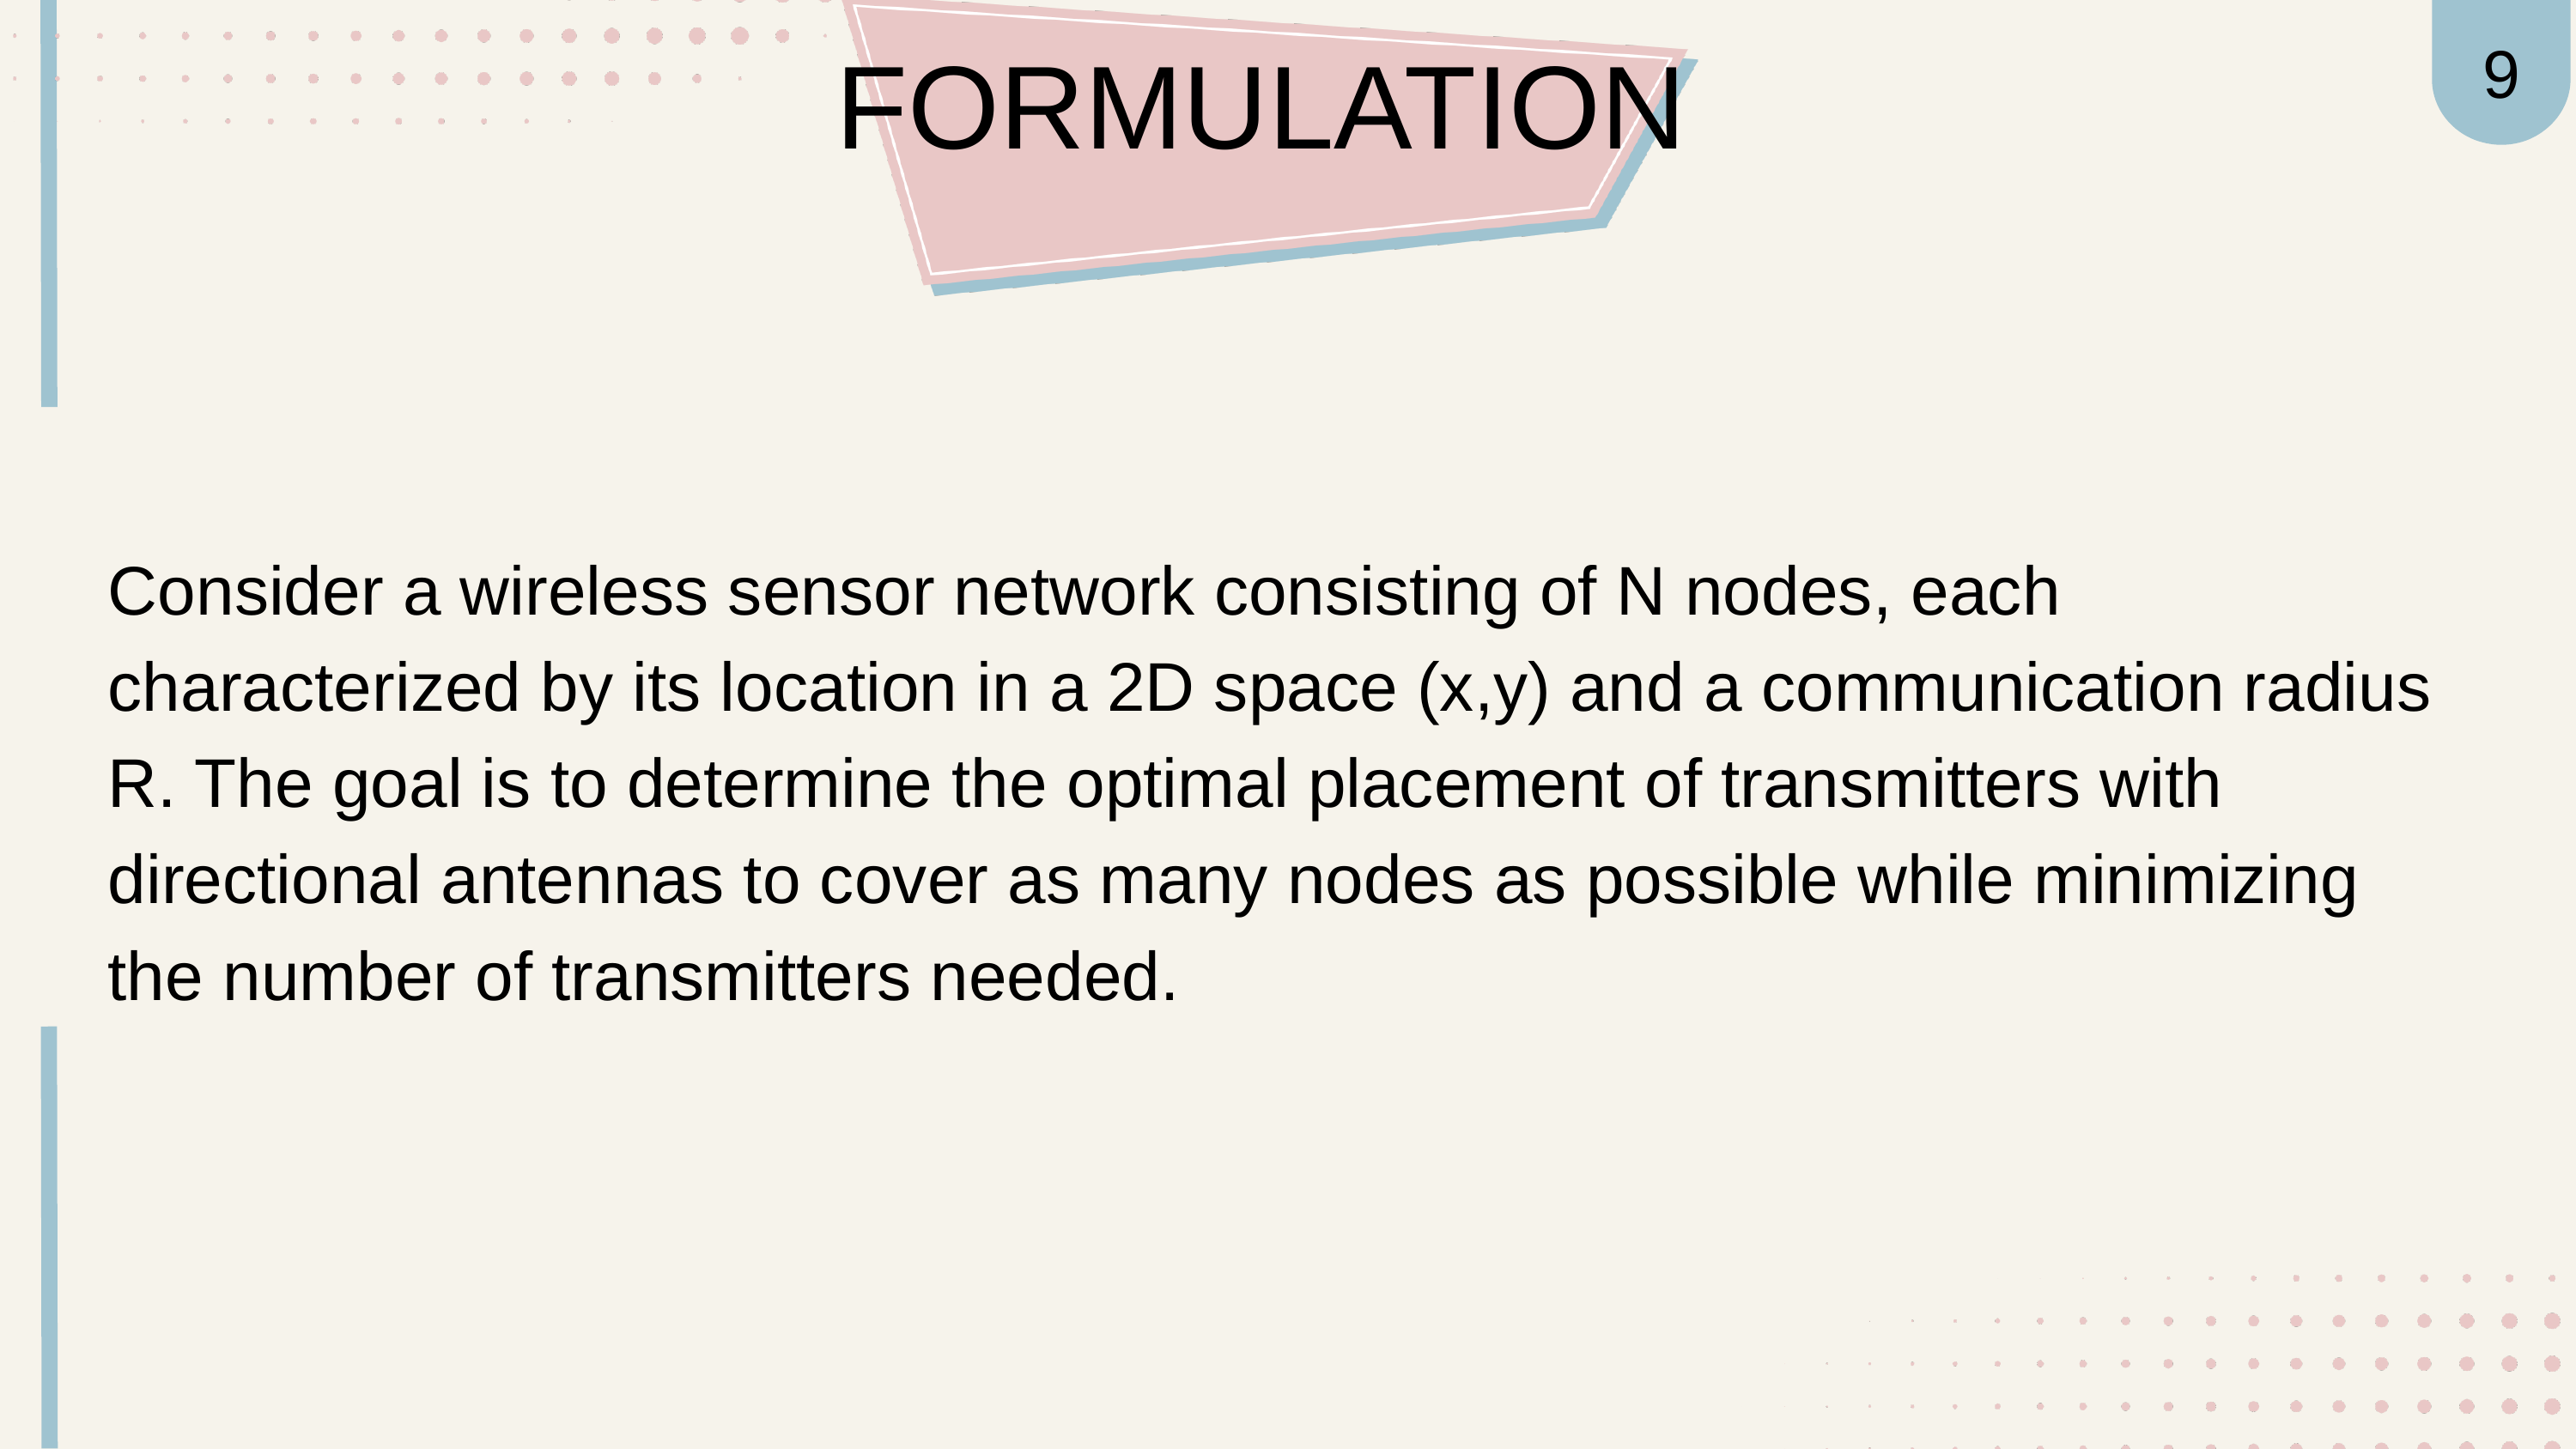

9

FORMULATION

Consider a wireless sensor network consisting of N nodes, each characterized by its location in a 2D space (x,y) and a communication radius R. The goal is to determine the optimal placement of transmitters with directional antennas to cover as many nodes as possible while minimizing the number of transmitters needed.